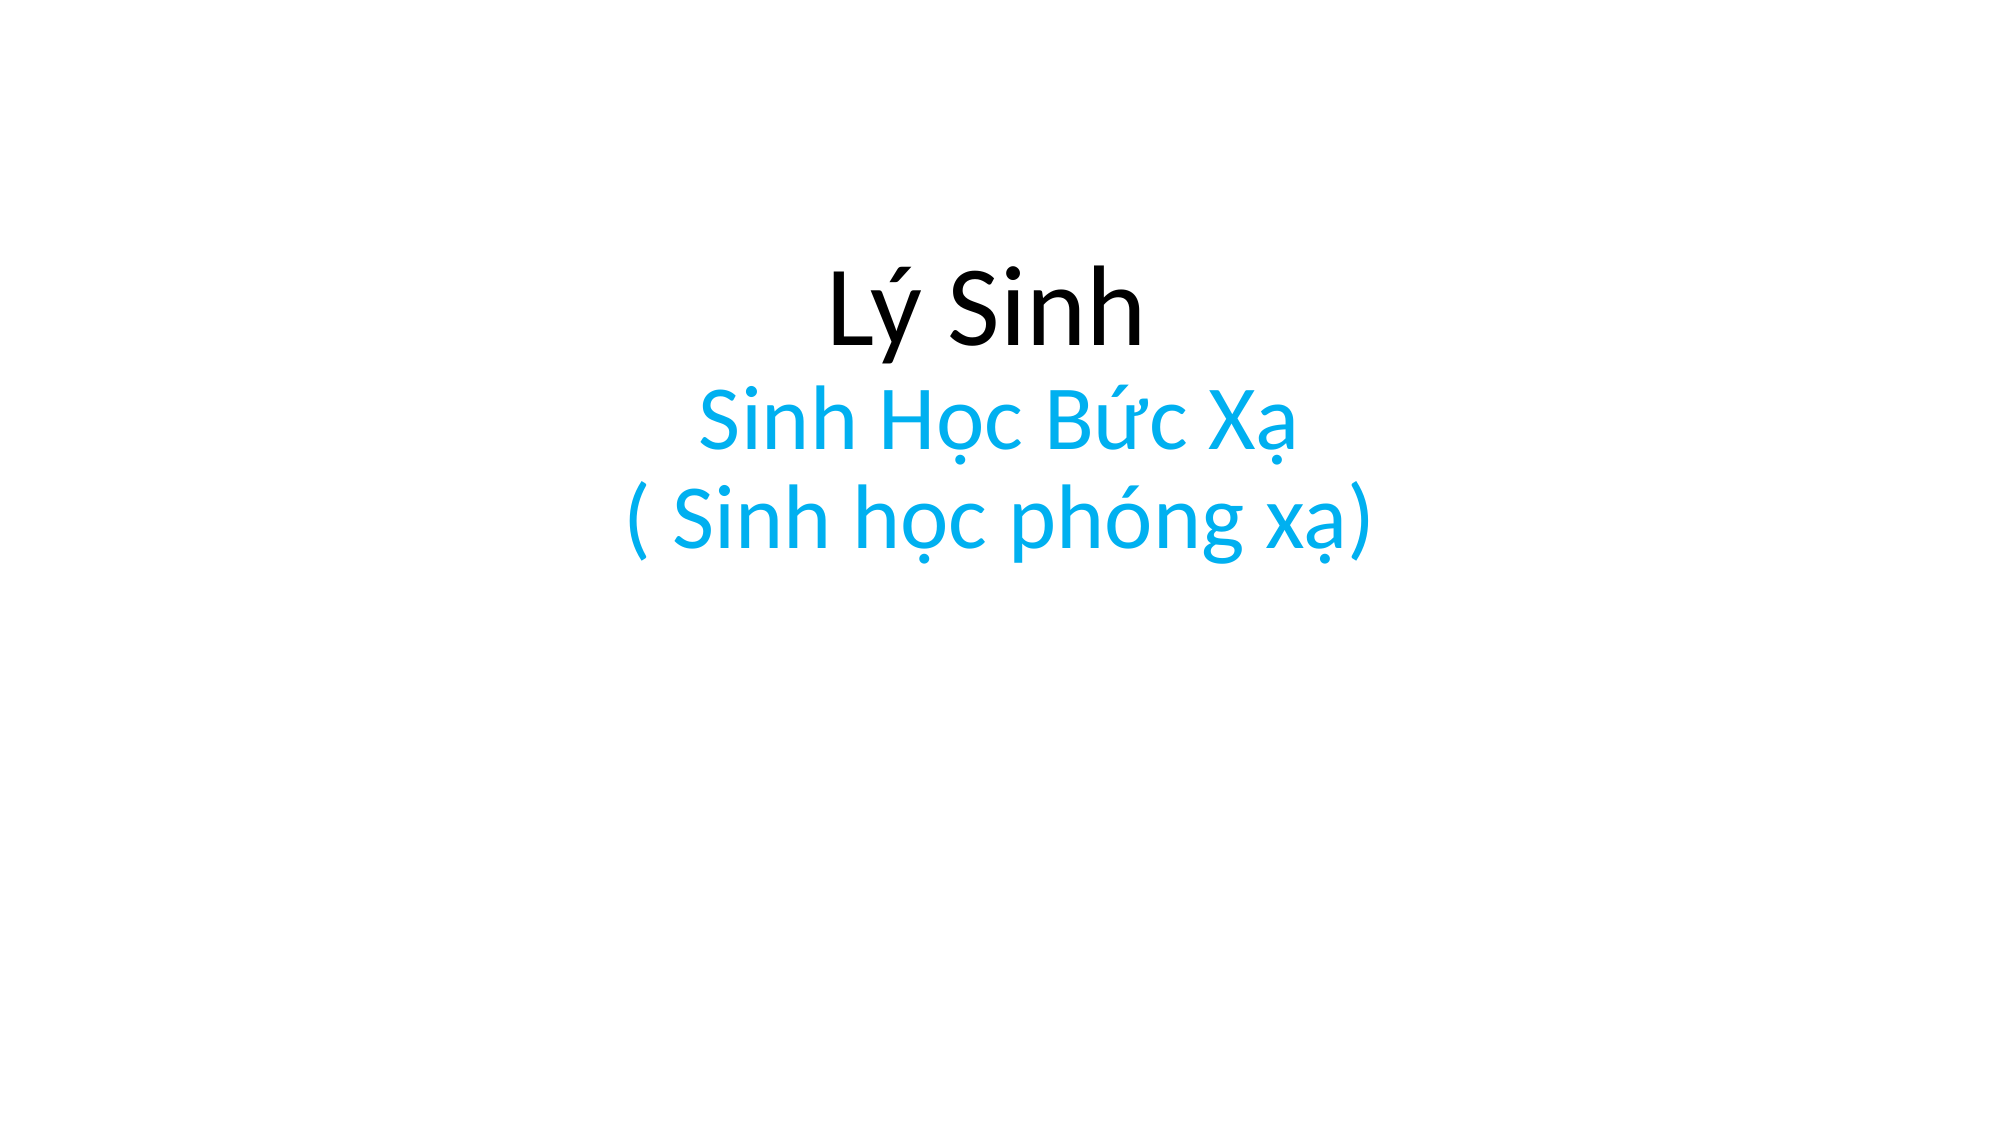

# Lý Sinh Sinh Học Bức Xạ ( Sinh học phóng xạ)